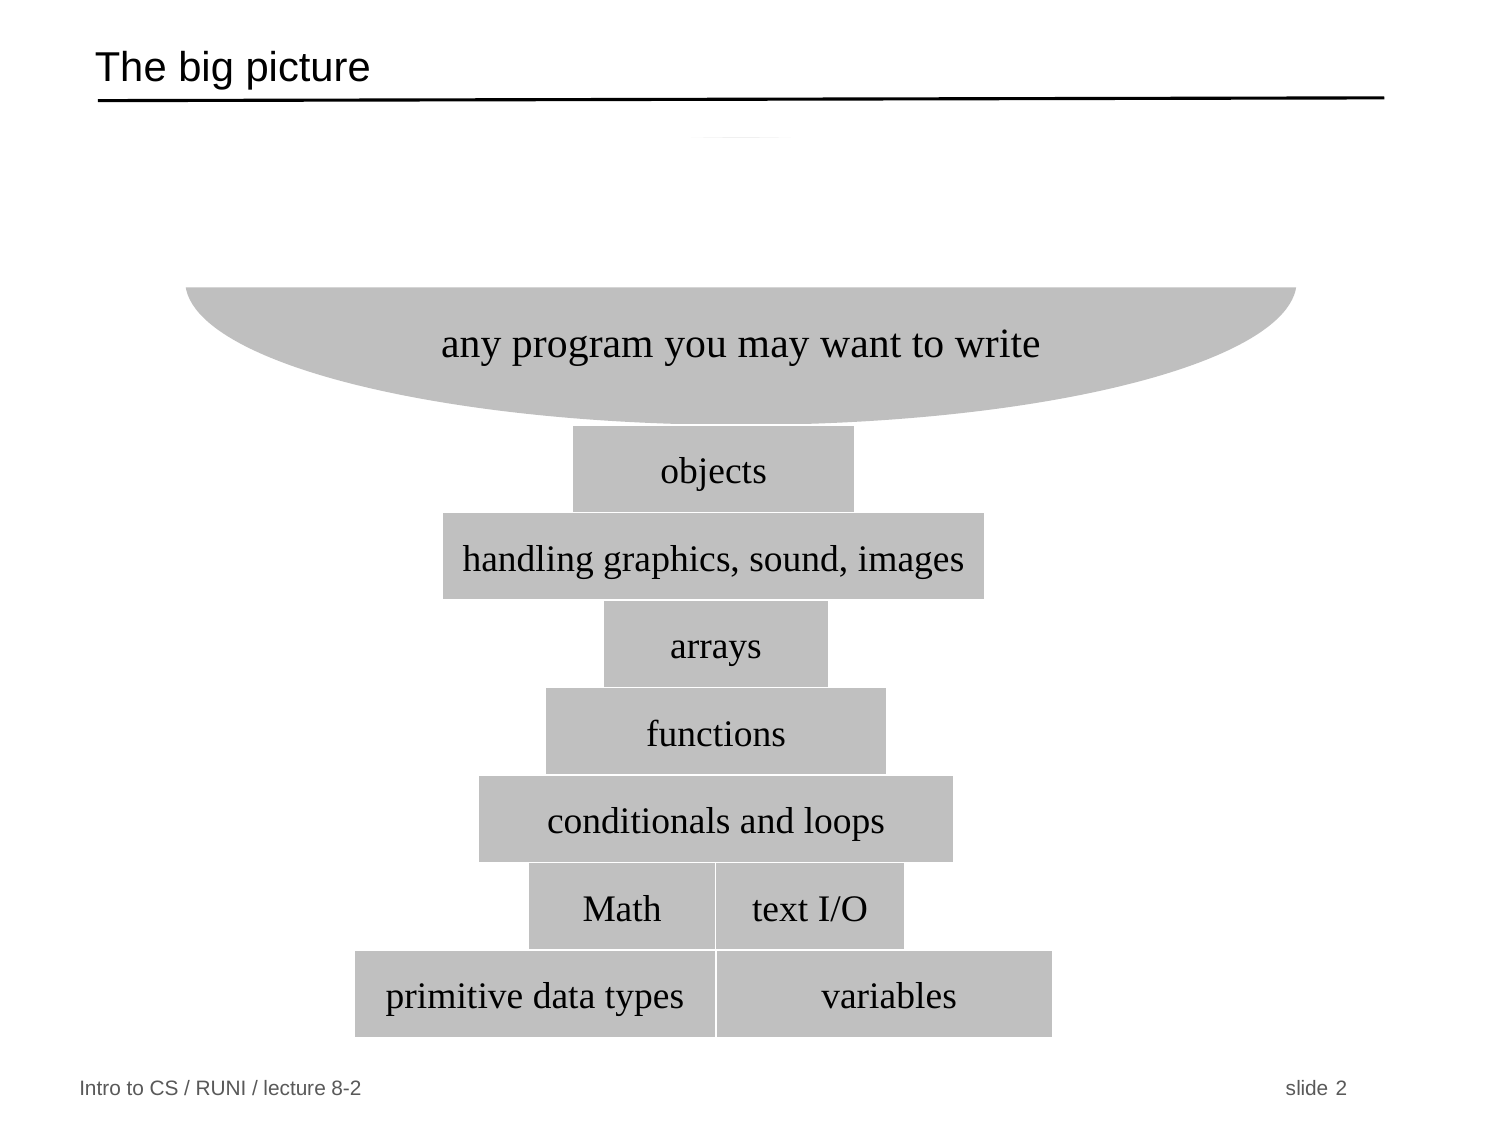

# The big picture

any program you may want to write
objects
handling graphics, sound, images
arrays
functions
conditionals and loops
Math
text I/O
primitive data types
 variables